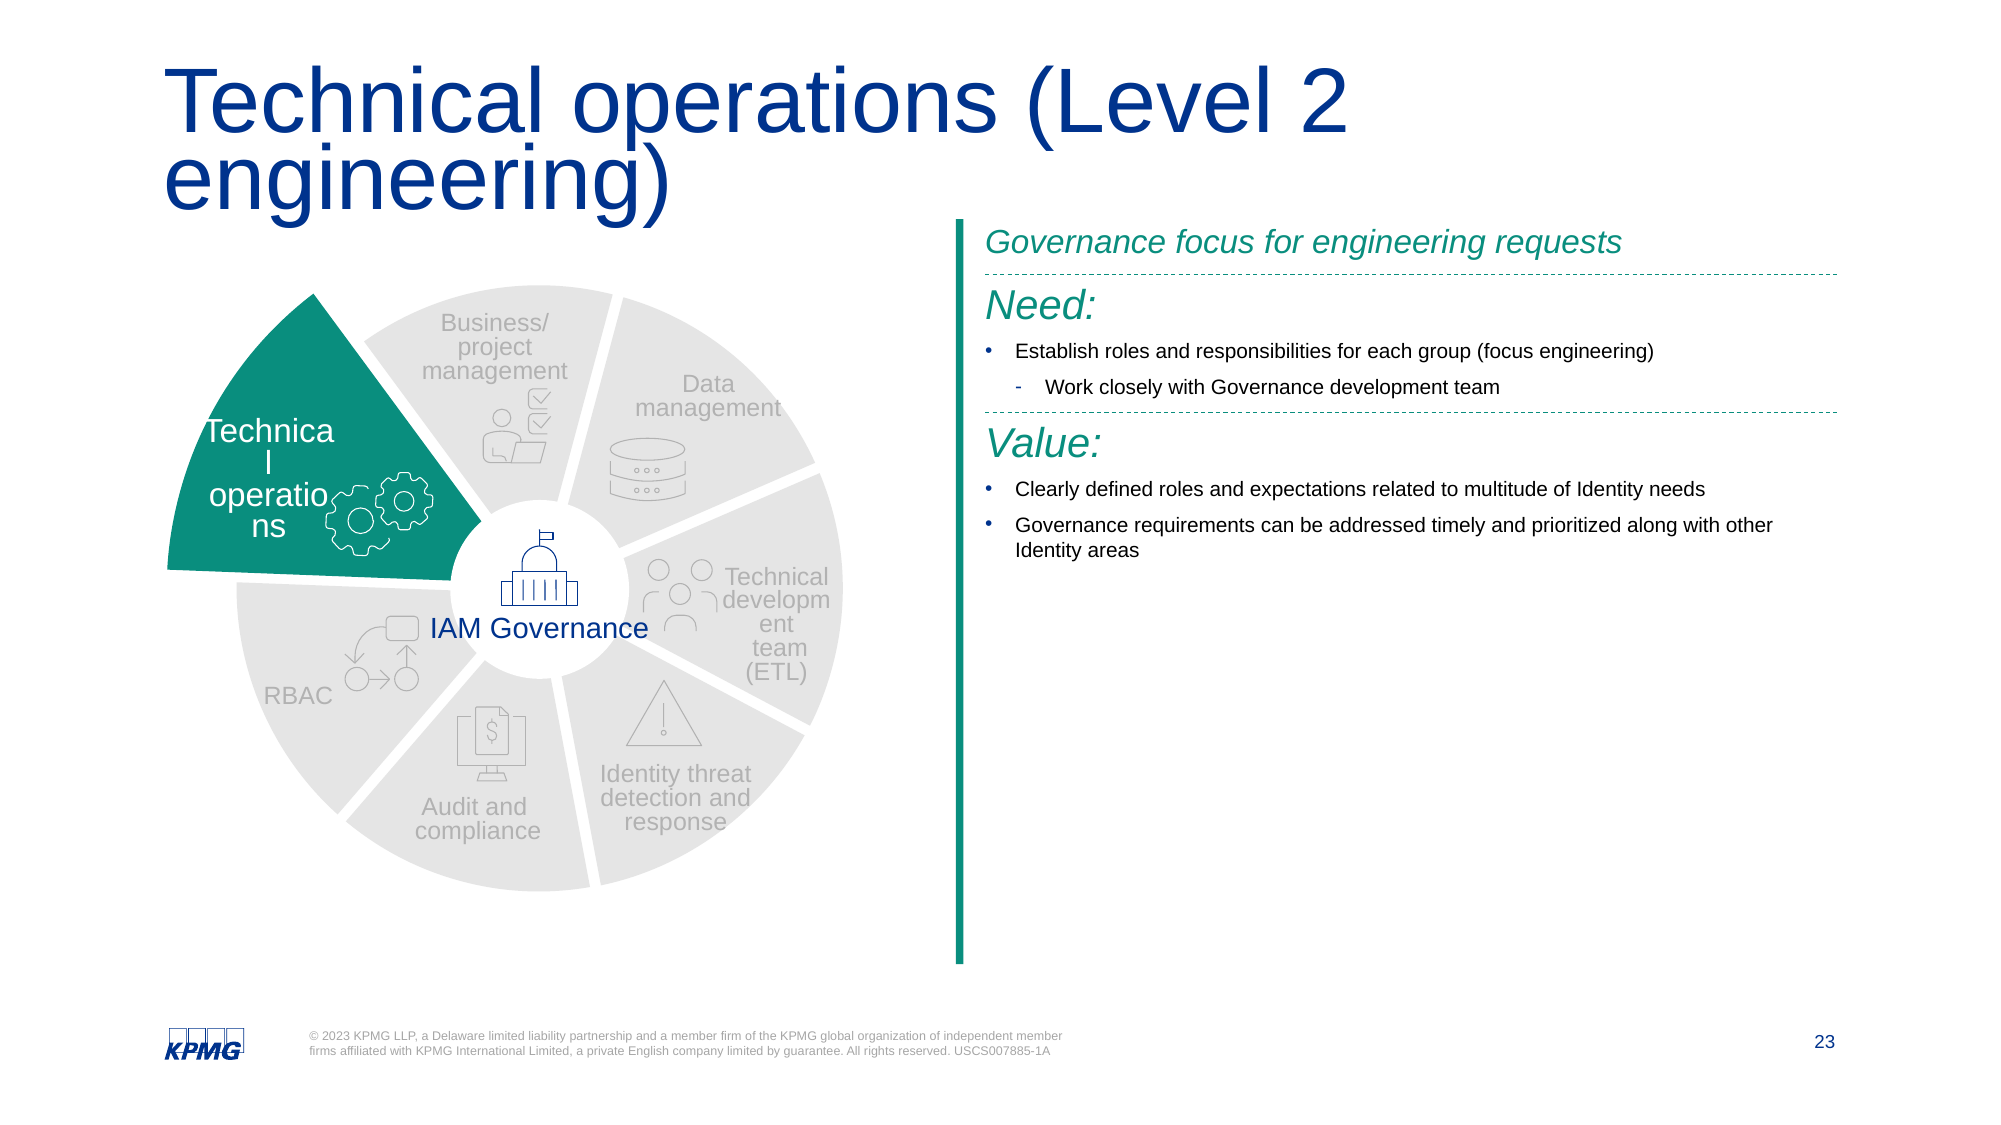

# Technical operations (Level 2 engineering)

Governance focus for engineering requests

Need:
Establish roles and responsibilities for each group (focus engineering)
Work closely with Governance development team
Business/project management

Data
management

Technical operations
Value:
Clearly defined roles and expectations related to multitude of Identity needs
Governance requirements can be addressed timely and prioritized along with other Identity areas

IAM Governance

Technical development
 team (ETL)

RBAC

Identity threat detection and response
Audit and
compliance